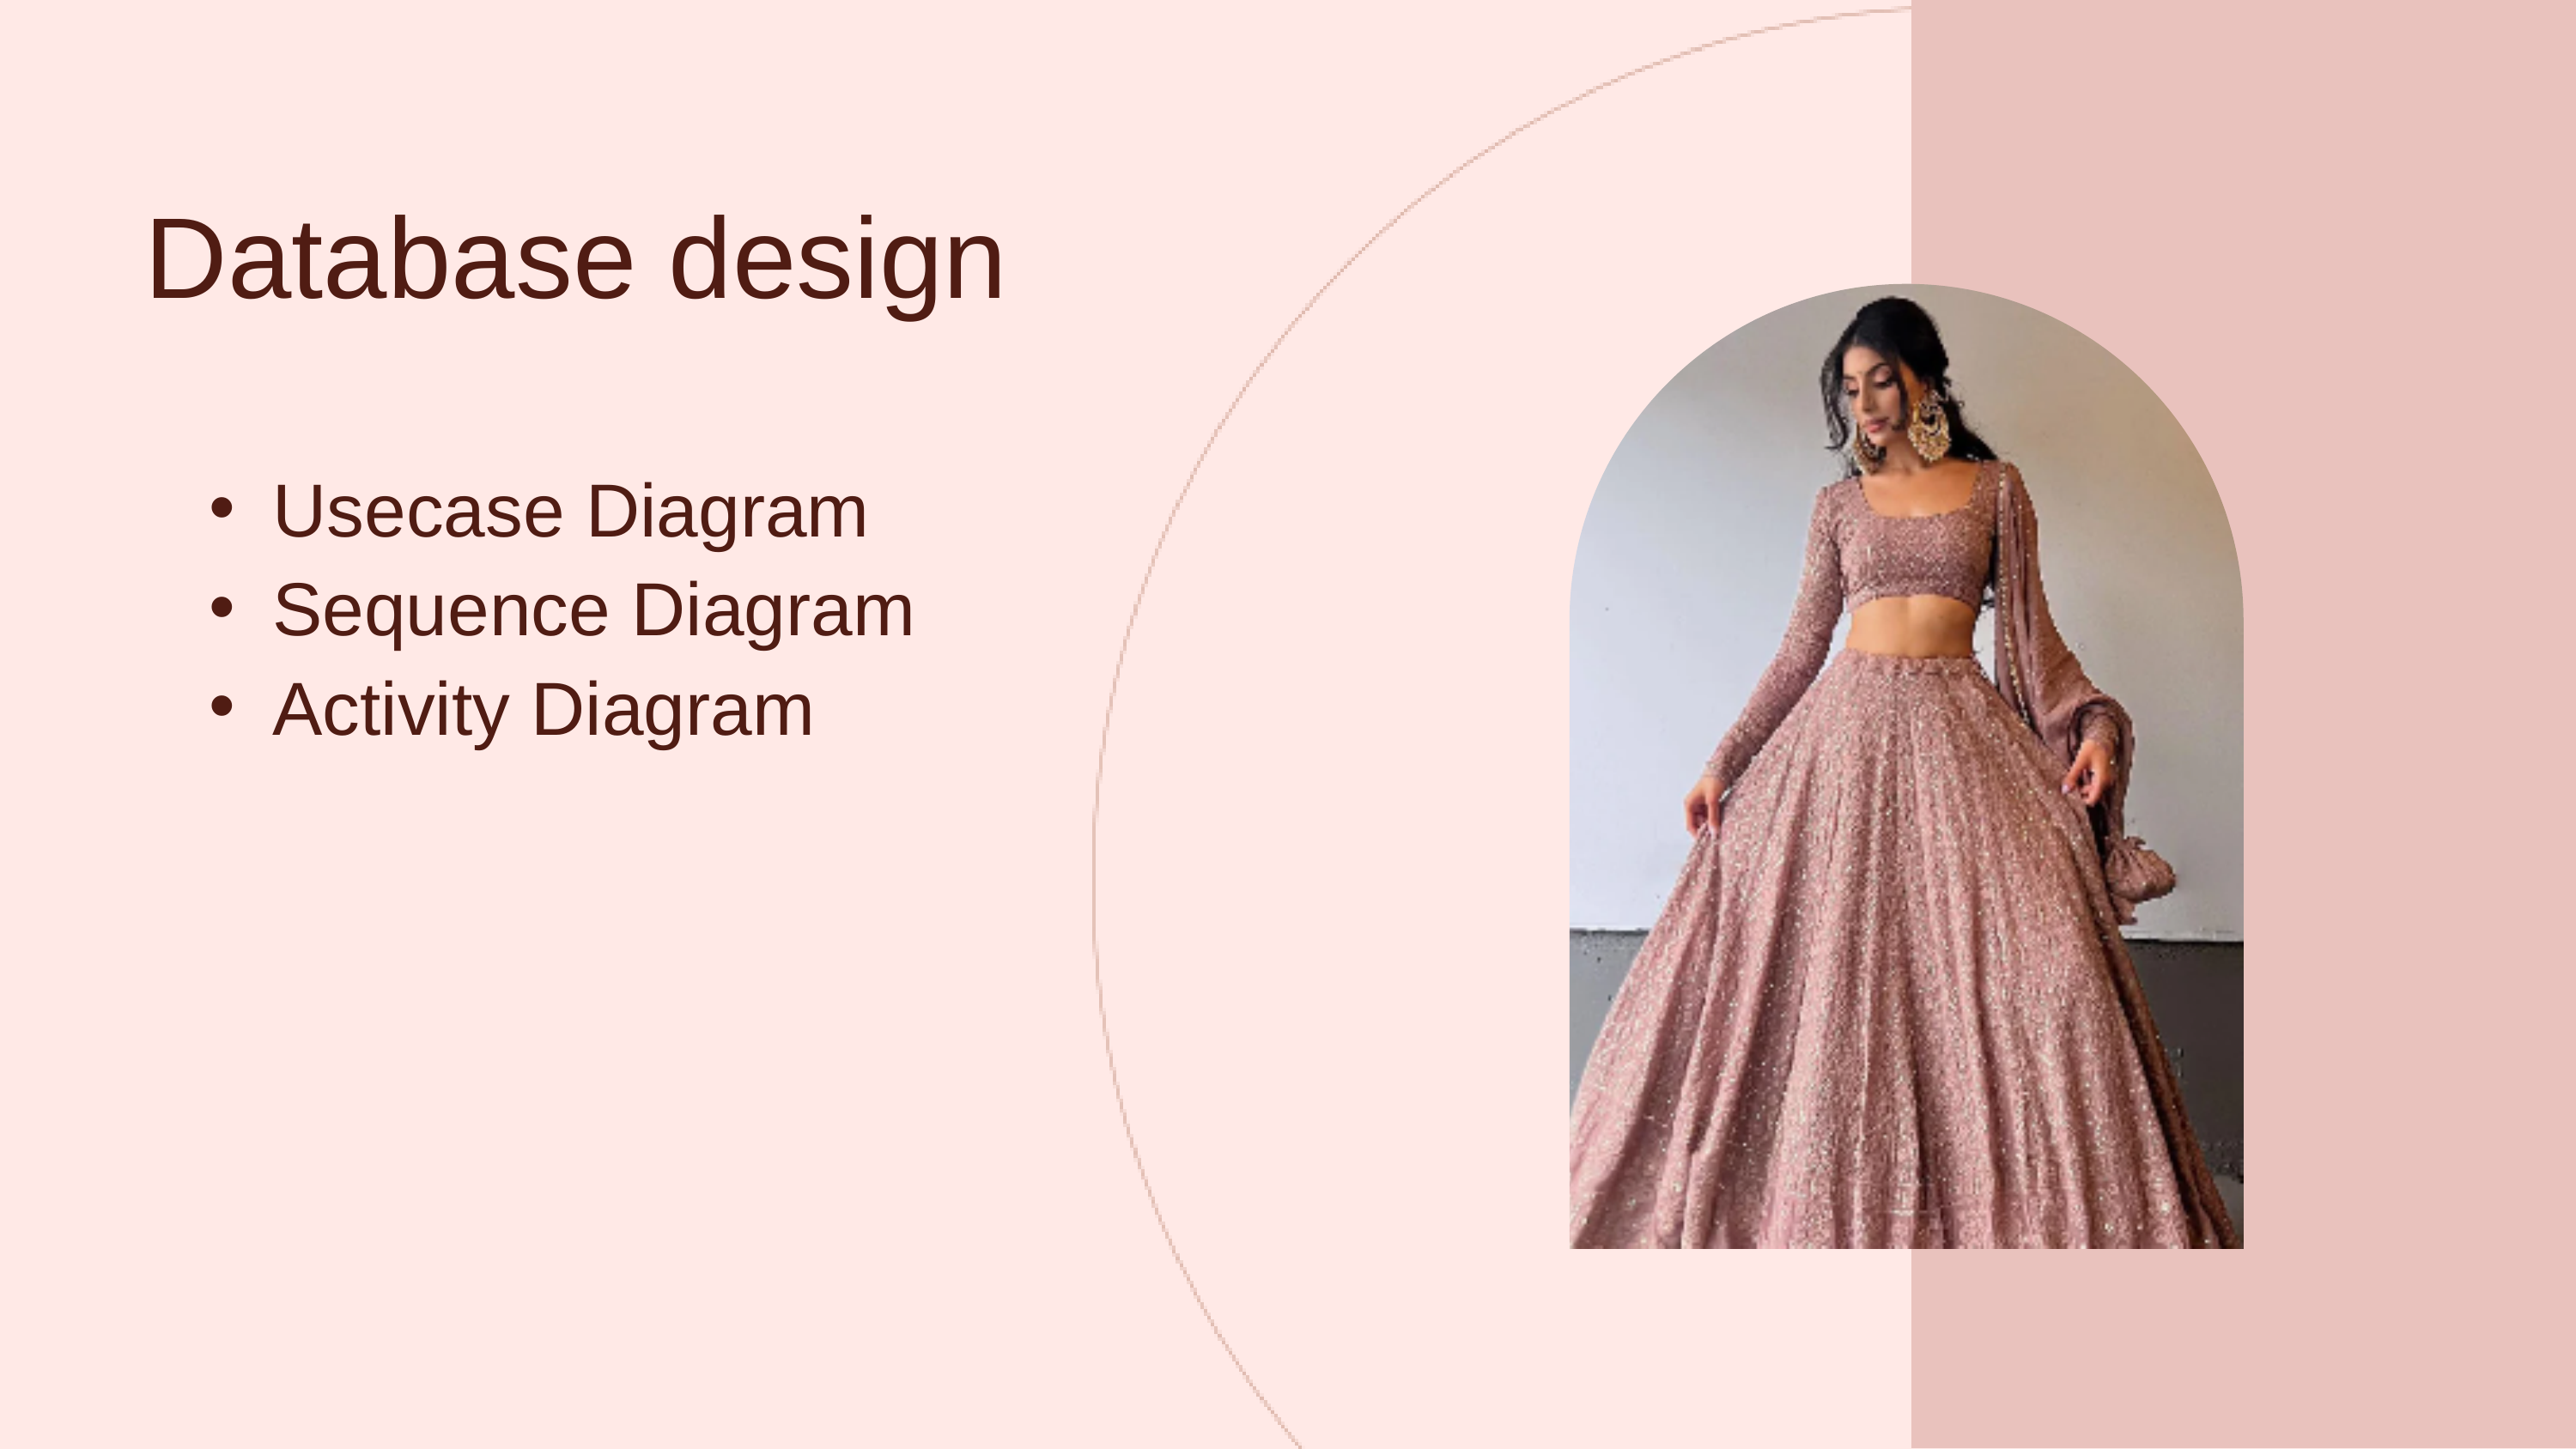

Database design

Usecase Diagram
Sequence Diagram
Activity Diagram